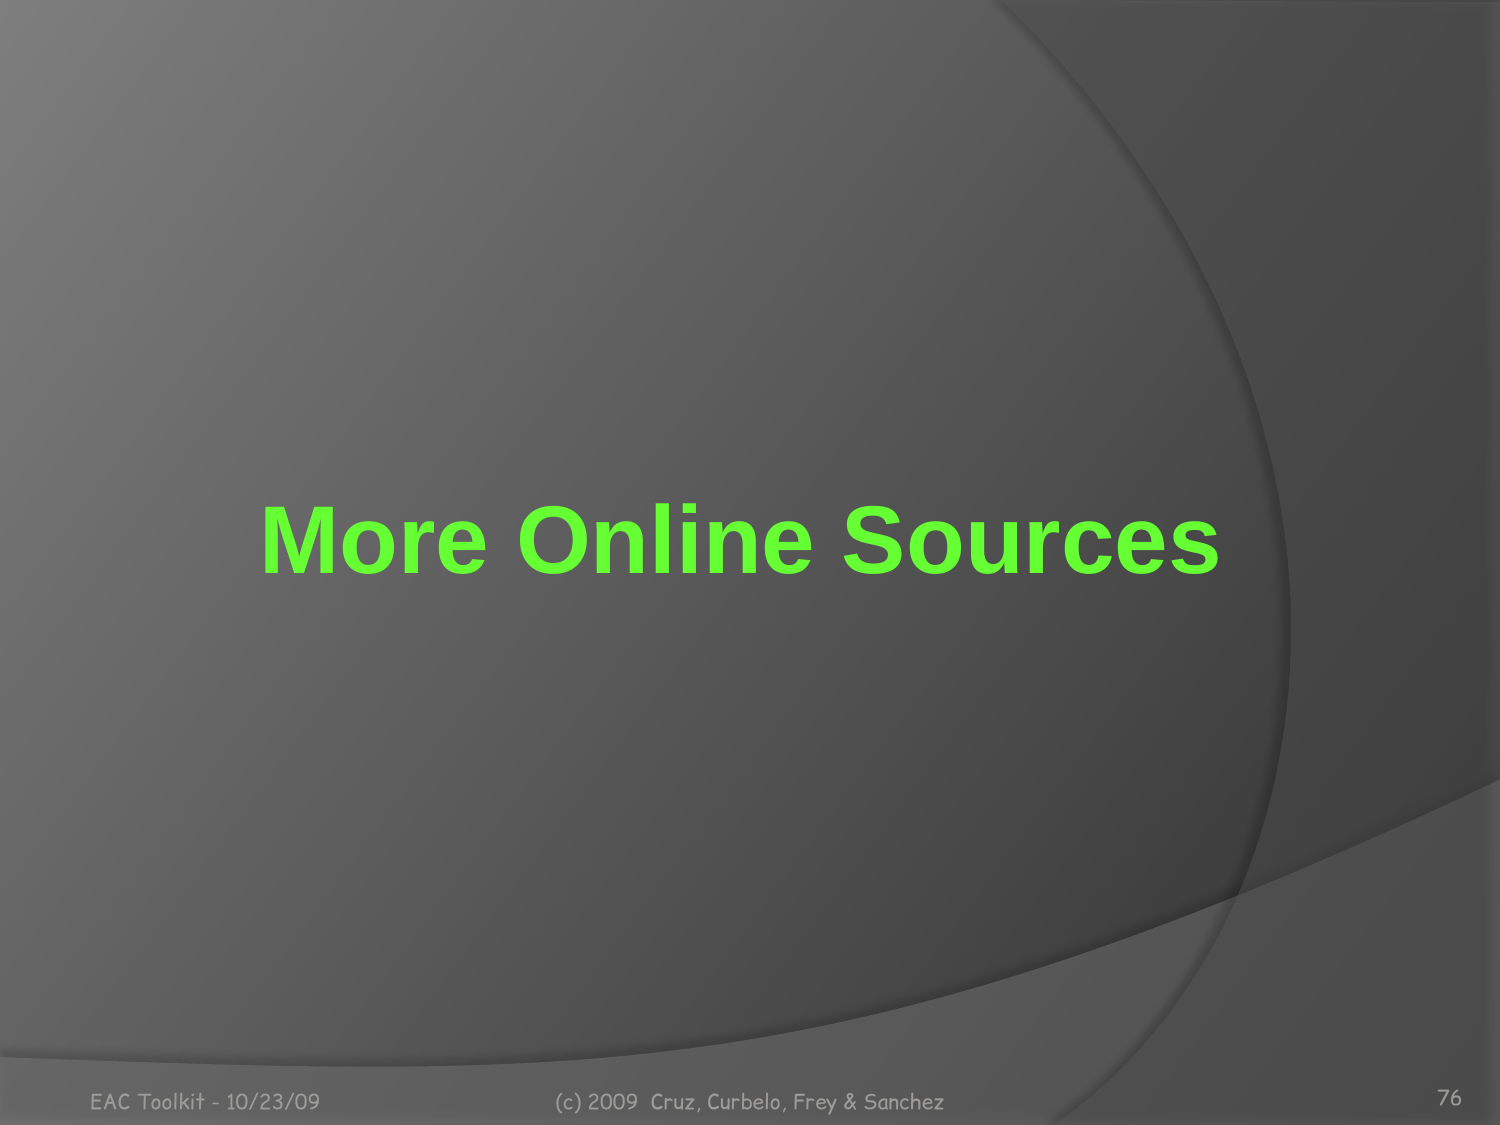

More Online Sources
EAC Toolkit - 10/23/09
(c) 2009  Cruz, Curbelo, Frey & Sanchez
76